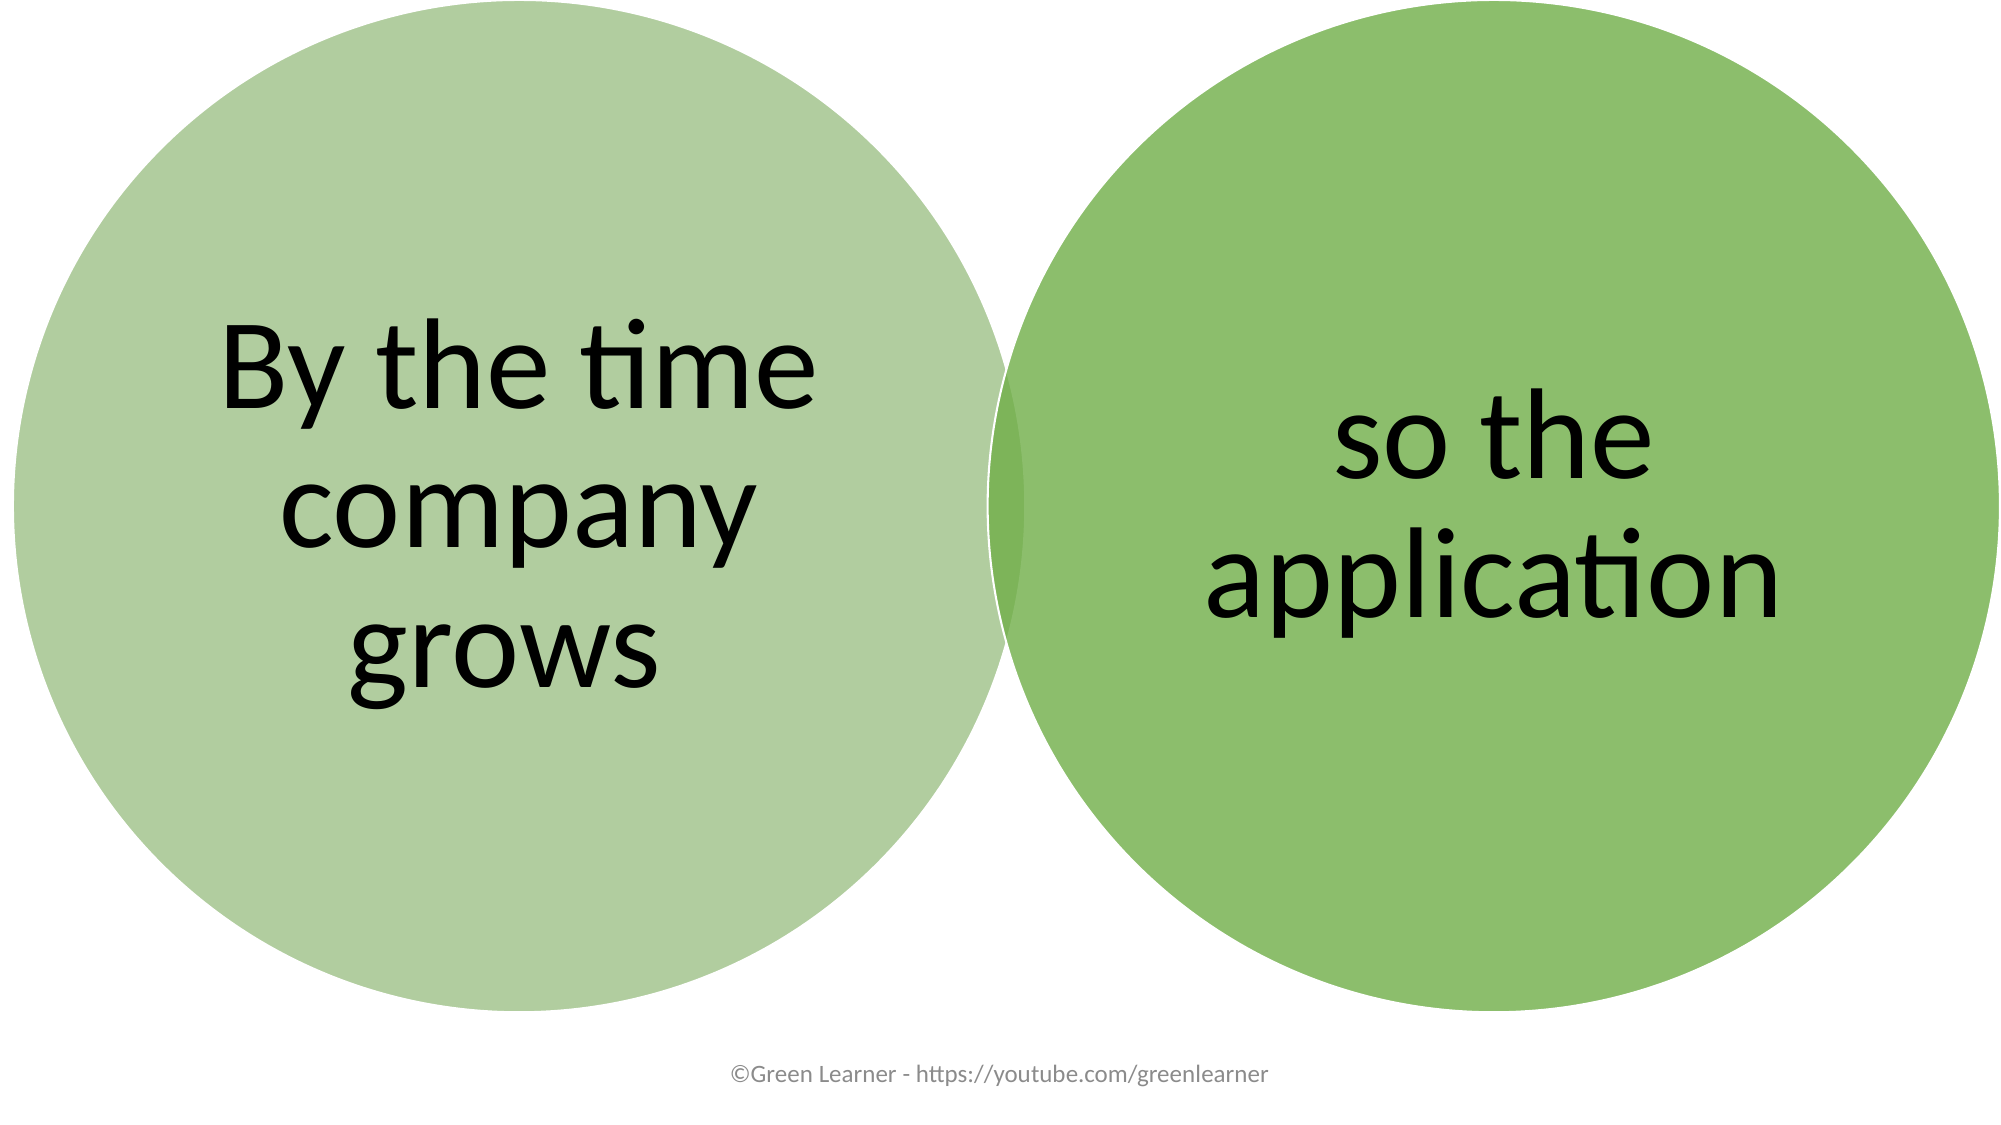

By the time company grows
so the application
©Green Learner - https://youtube.com/greenlearner